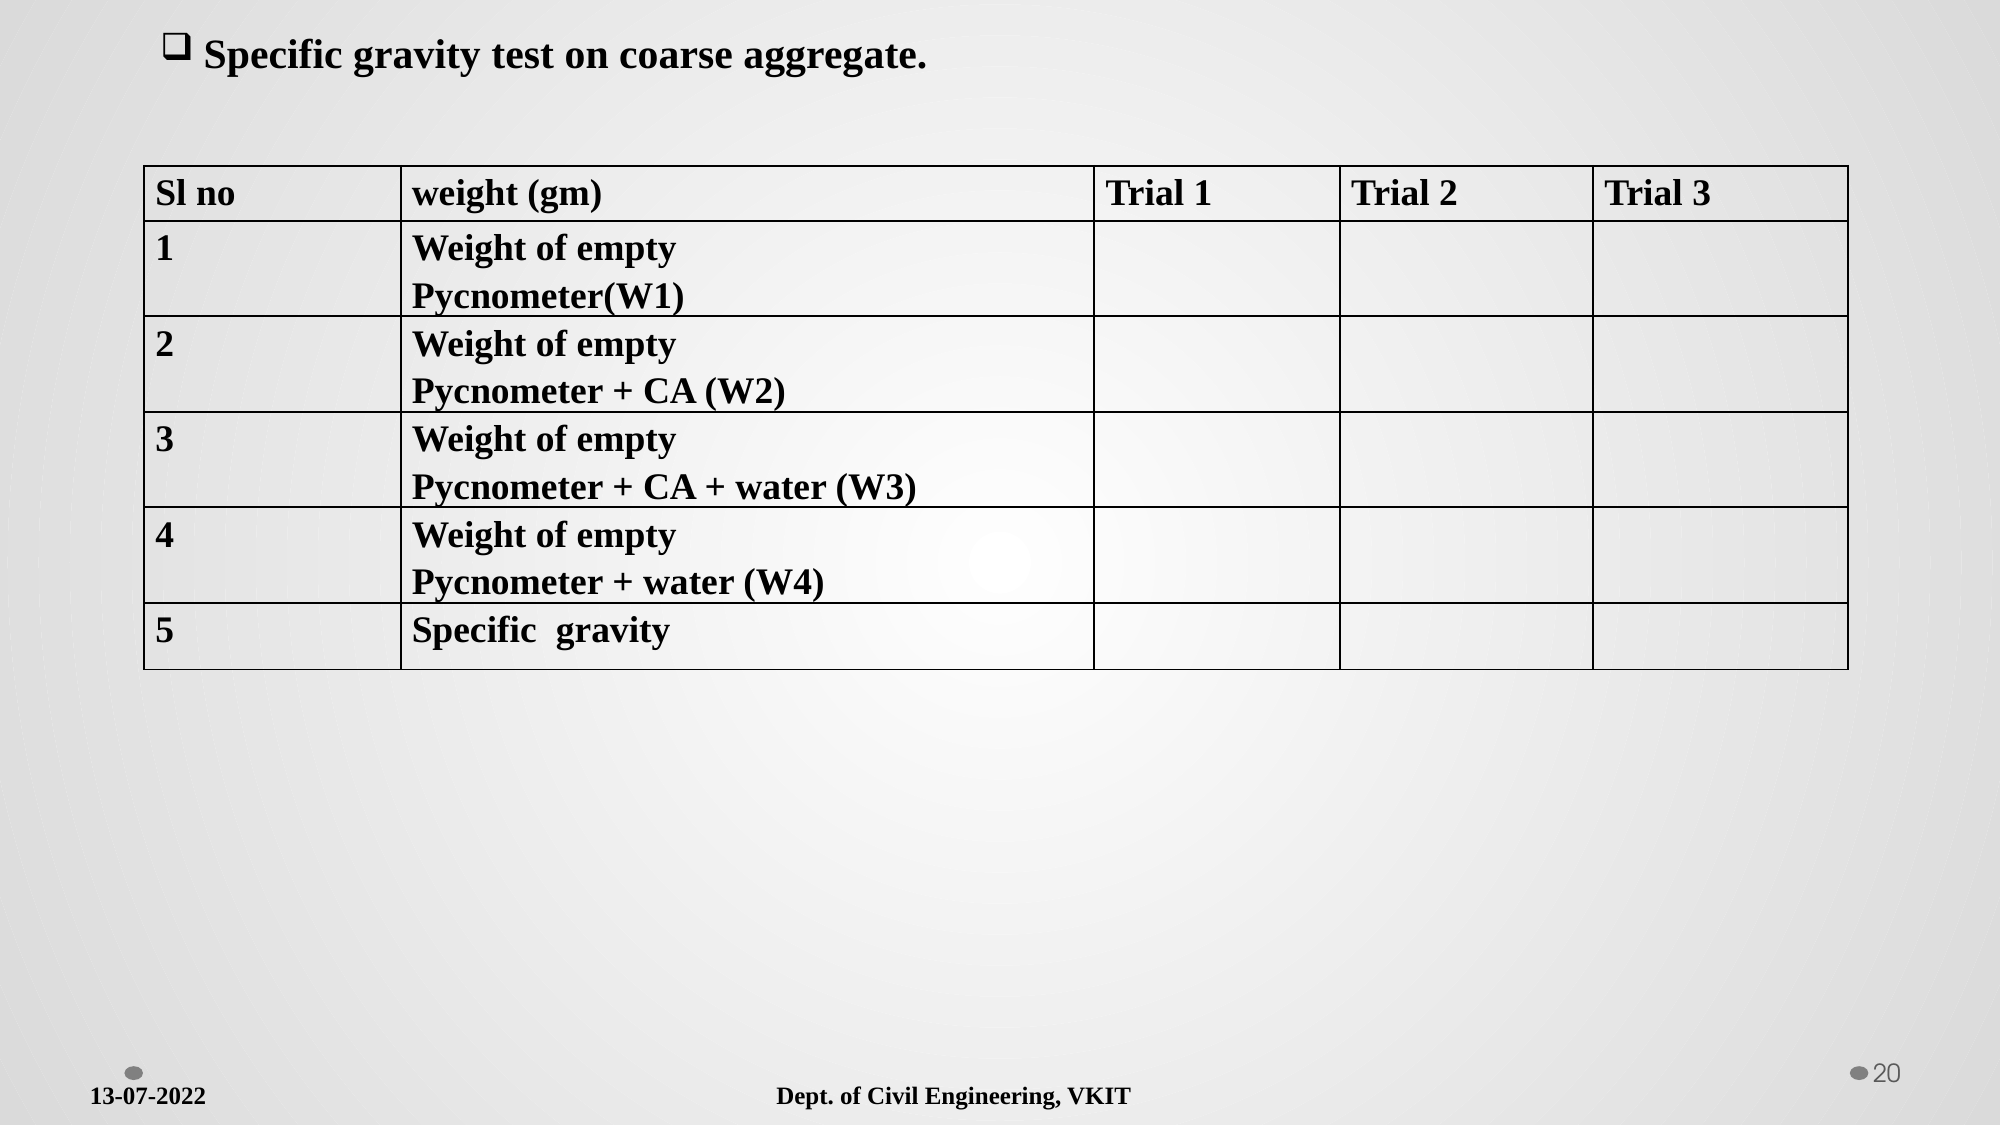

Specific gravity test on coarse aggregate.
| Sl no | weight (gm) | Trial 1 | Trial 2 | Trial 3 |
| --- | --- | --- | --- | --- |
| 1 | Weight of empty Pycnometer(W1) |  |  |  |
| 2 | Weight of empty Pycnometer + CA (W2) |  |  |  |
| 3 | Weight of empty Pycnometer + CA + water (W3) |  |  |  |
| 4 | Weight of empty Pycnometer + water (W4) |  |  |  |
| 5 | Specific gravity |  |  |  |
20
13-07-2022
Dept. of Civil Engineering, VKIT